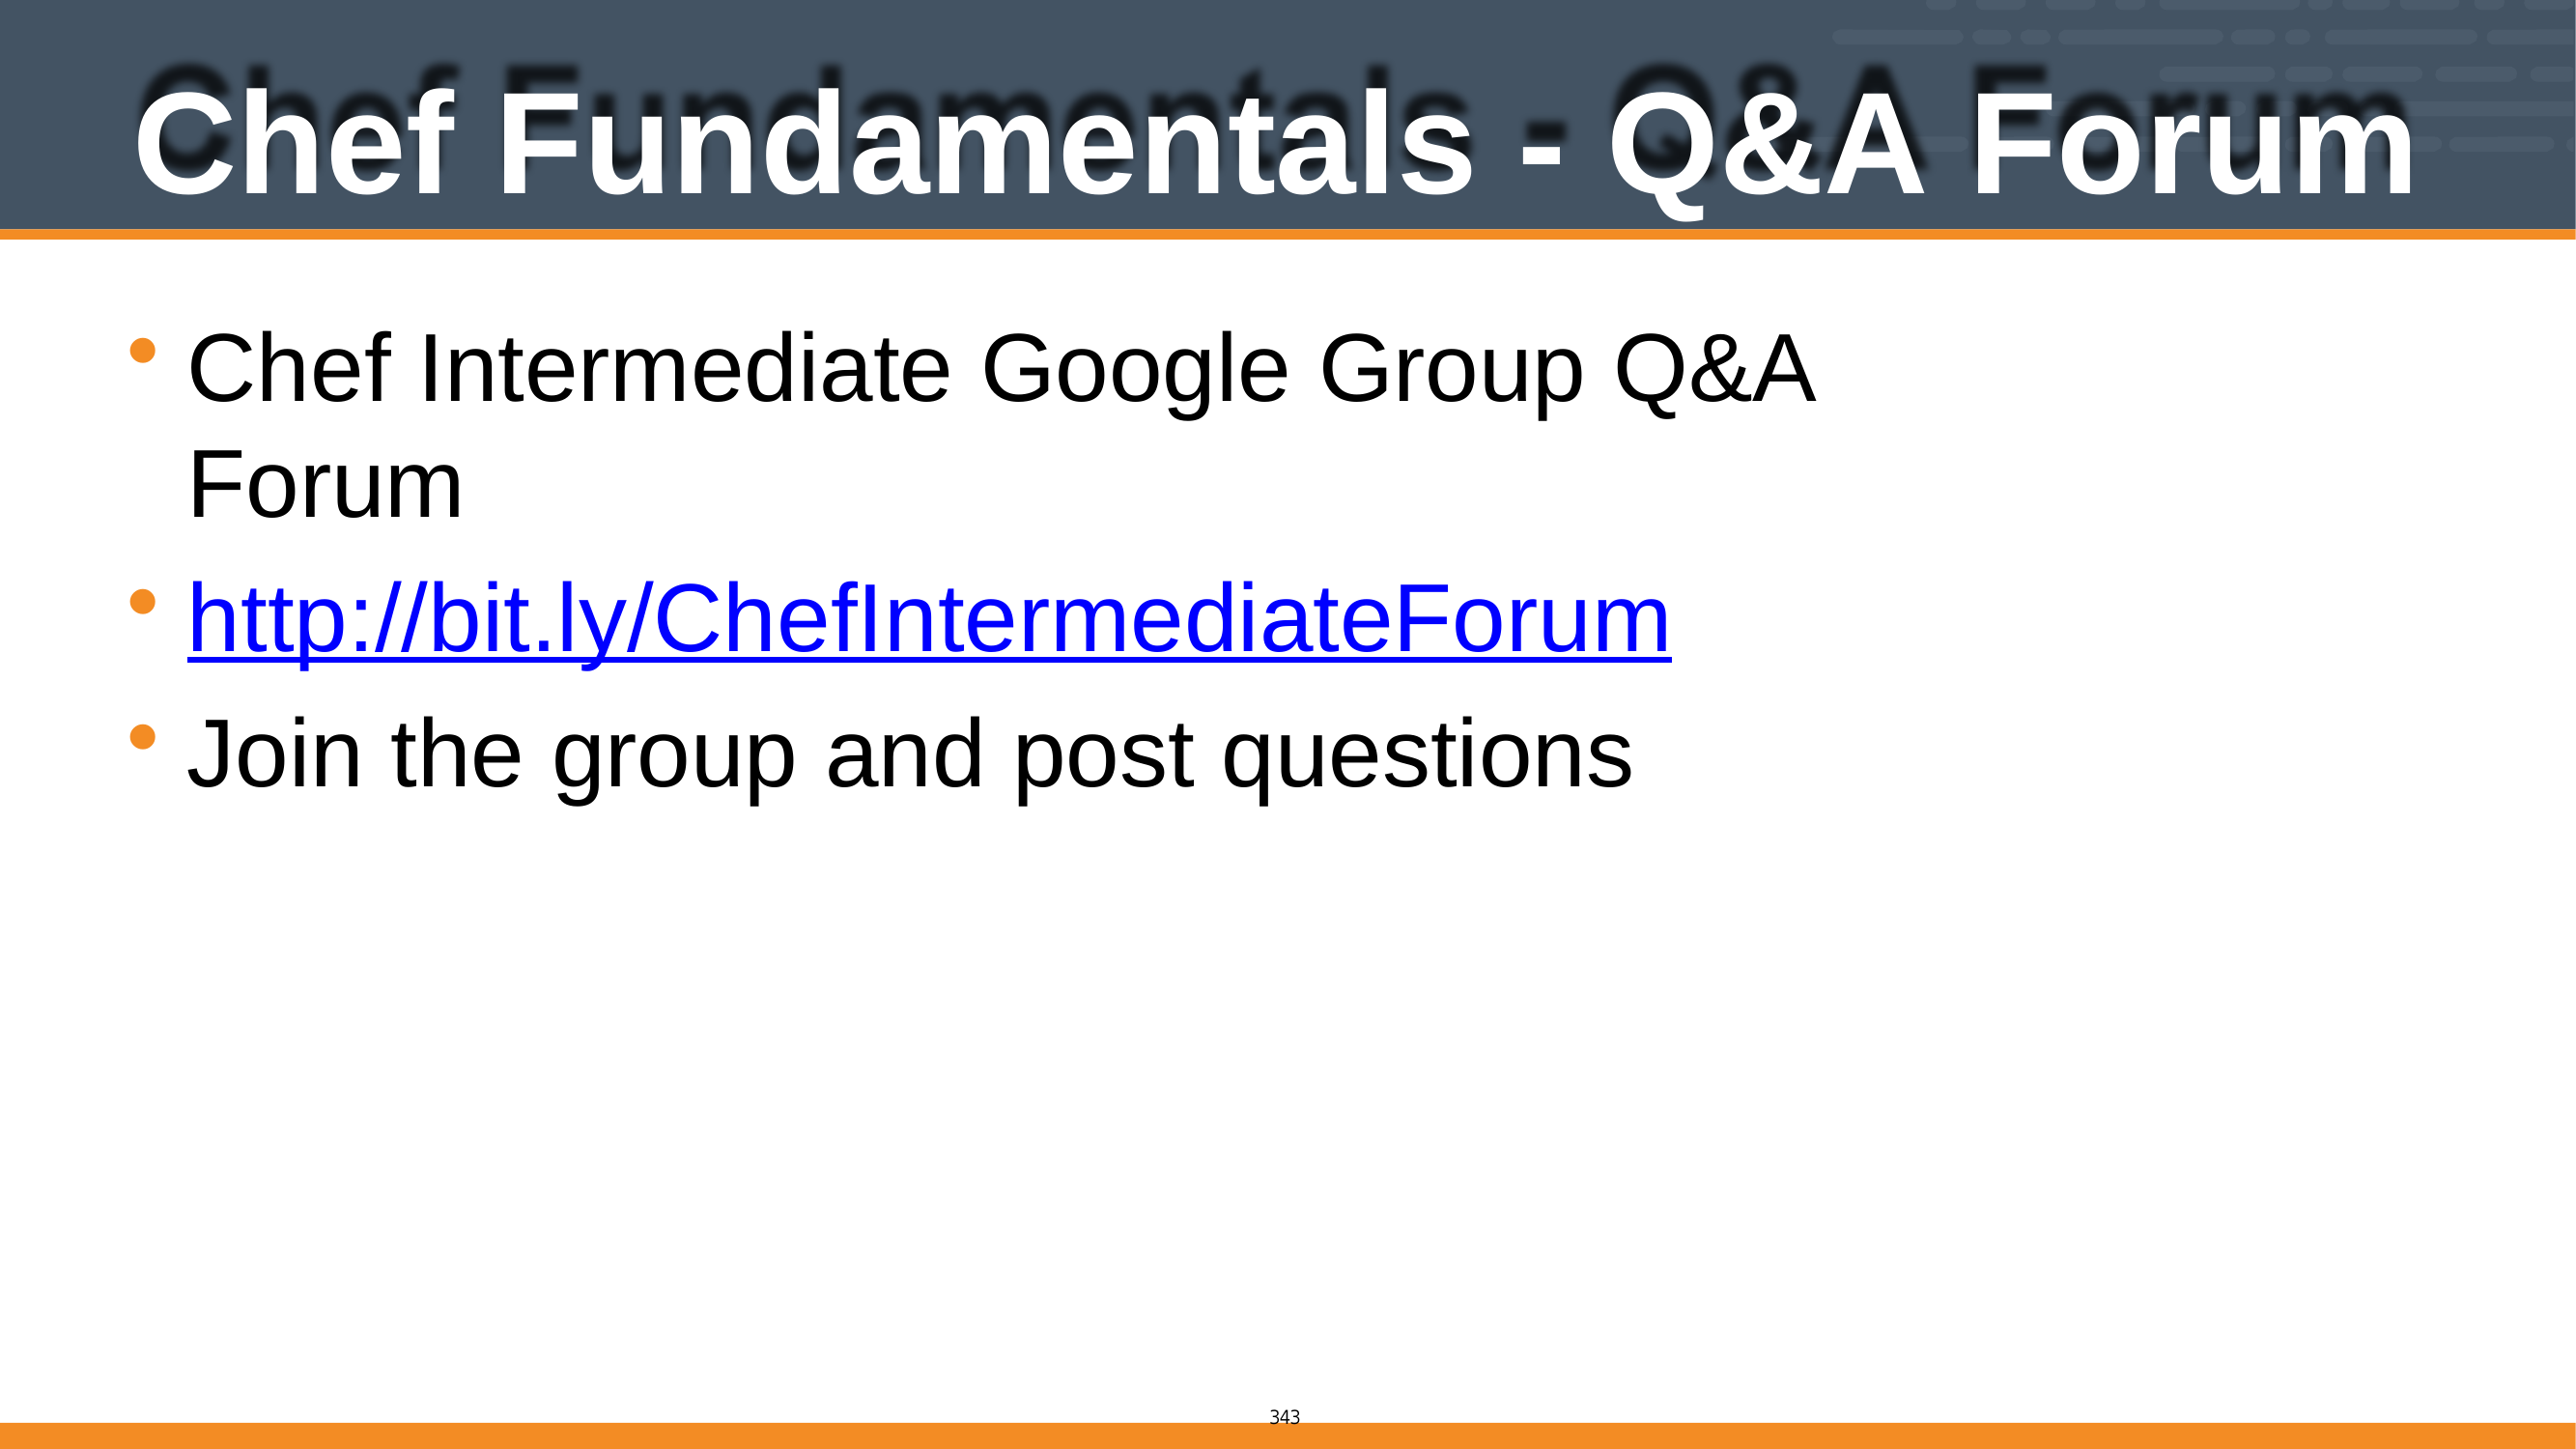

# Chef Fundamentals - Q&A Forum

Chef Intermediate Google Group Q&A Forum
http://bit.ly/ChefIntermediateForum
Join the group and post questions
343